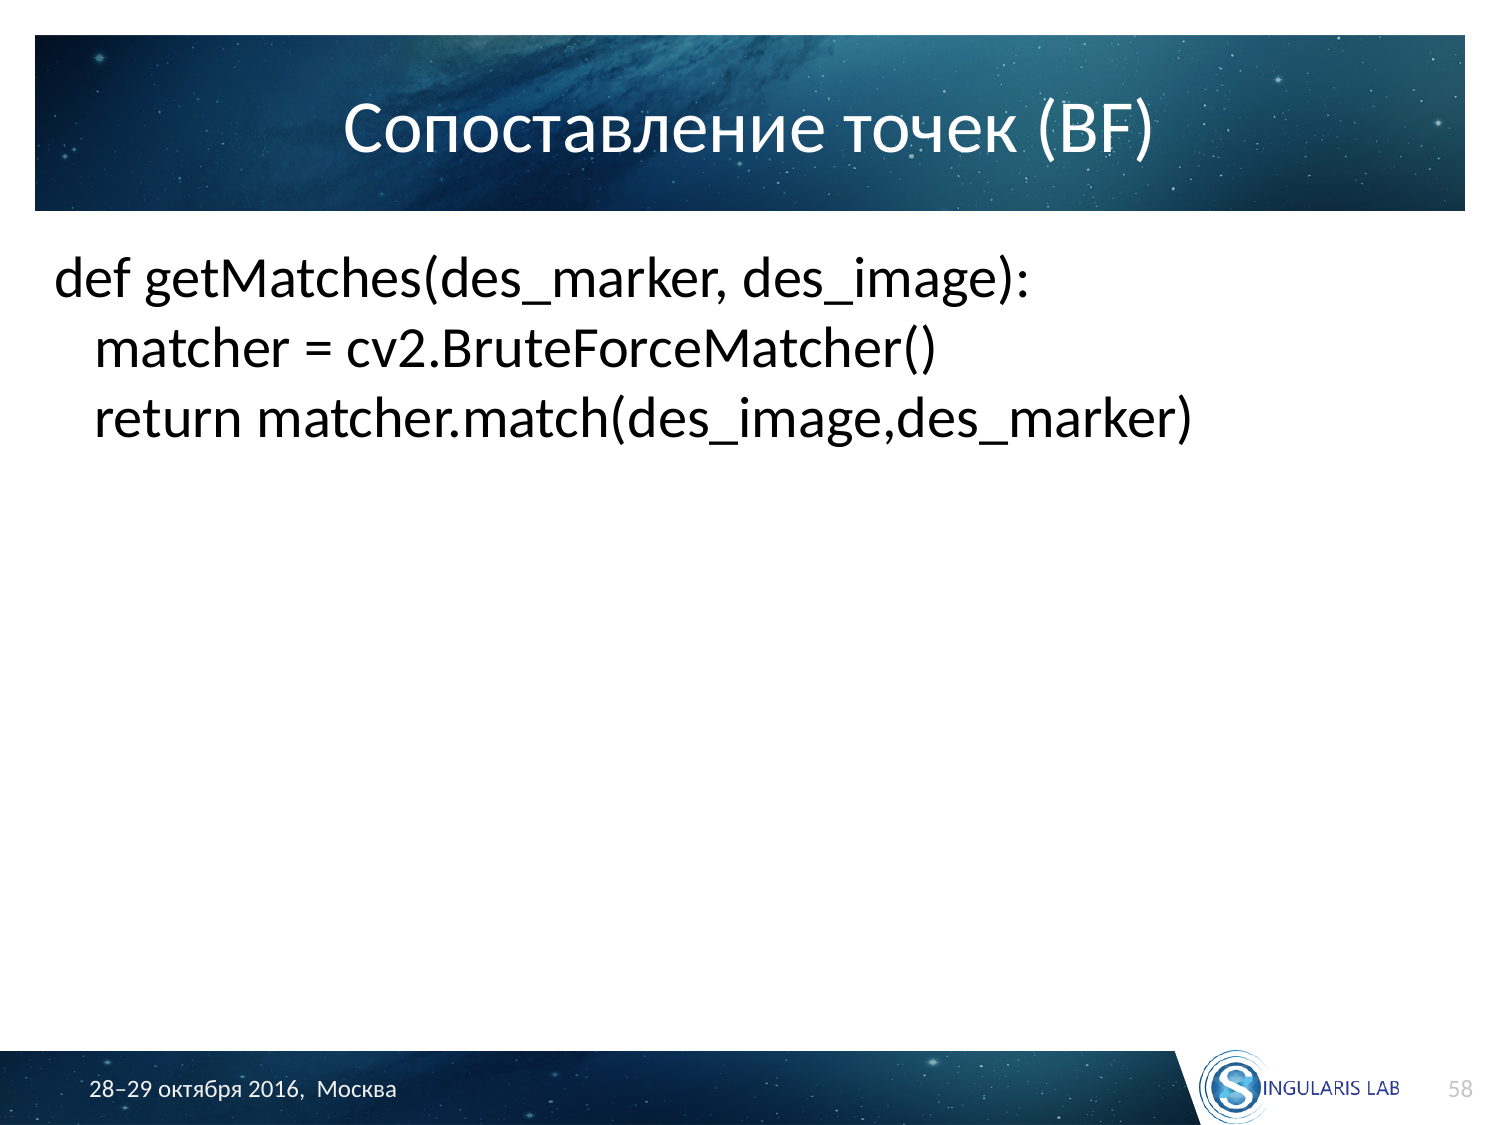

# Сопоставление точек (BF)
 def getMatches(des_marker, des_image):
    matcher = cv2.BruteForceMatcher()
    return matcher.match(des_image,des_marker)
58

28–29 октября 2016,  Москва